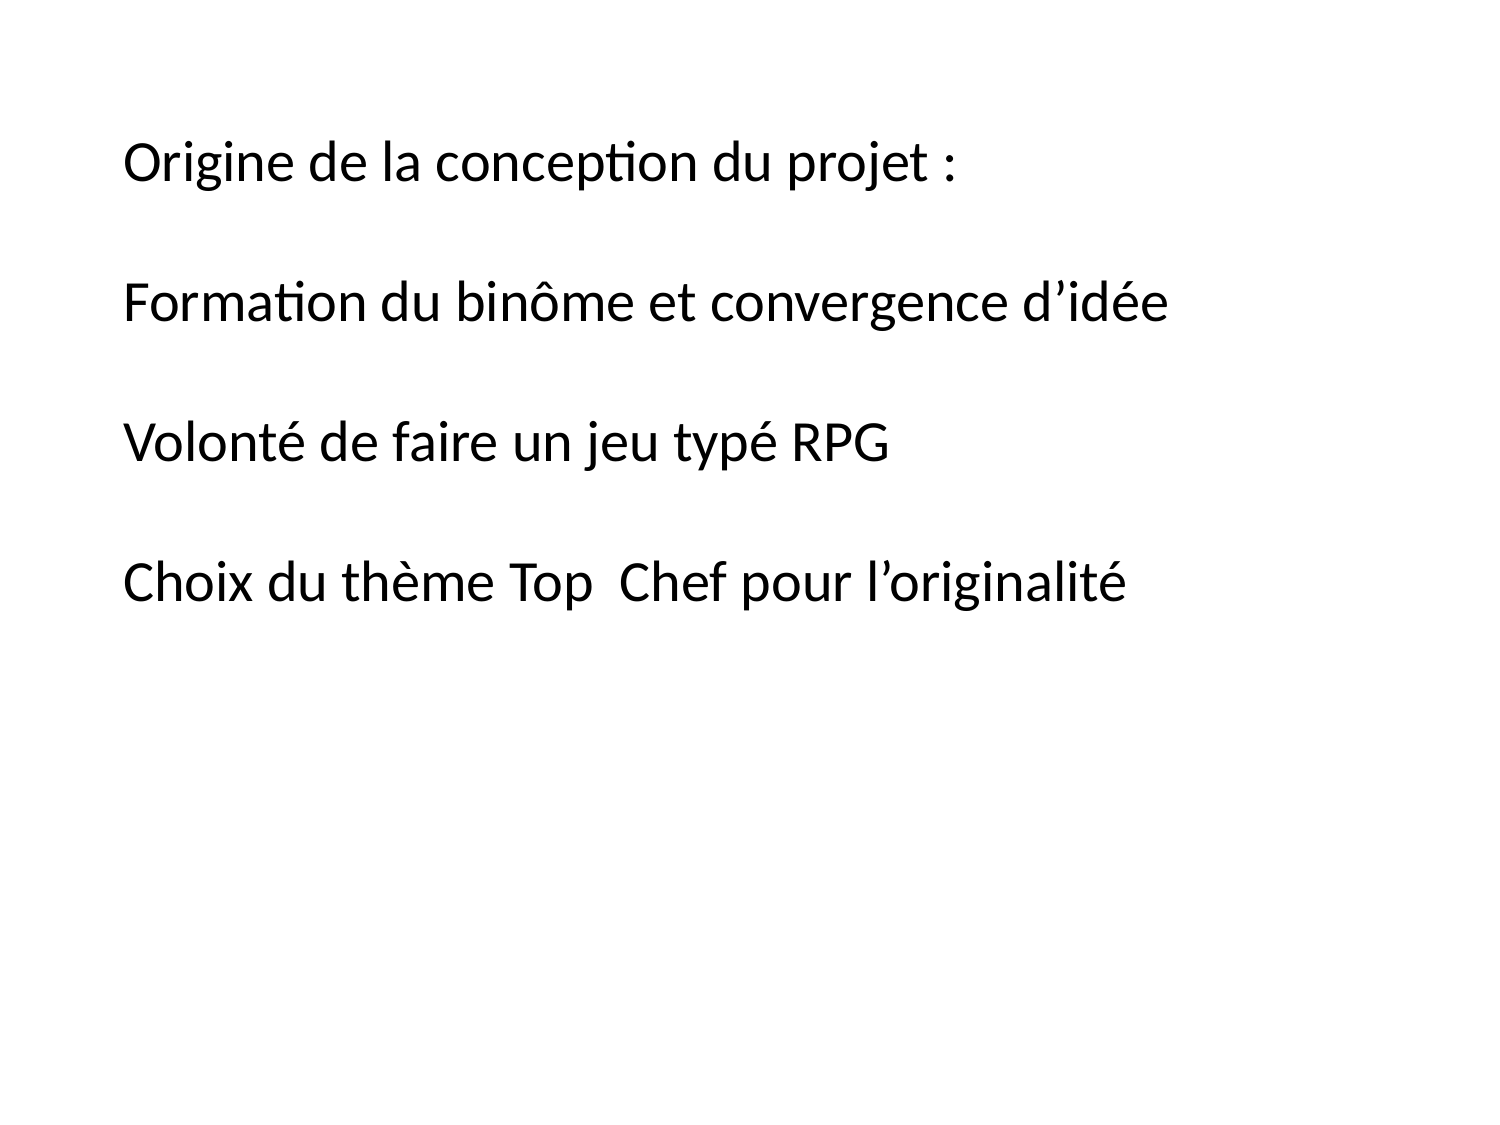

Origine de la conception du projet :

Formation du binôme et convergence d’idée

Volonté de faire un jeu typé RPG

Choix du thème Top  Chef pour l’originalité